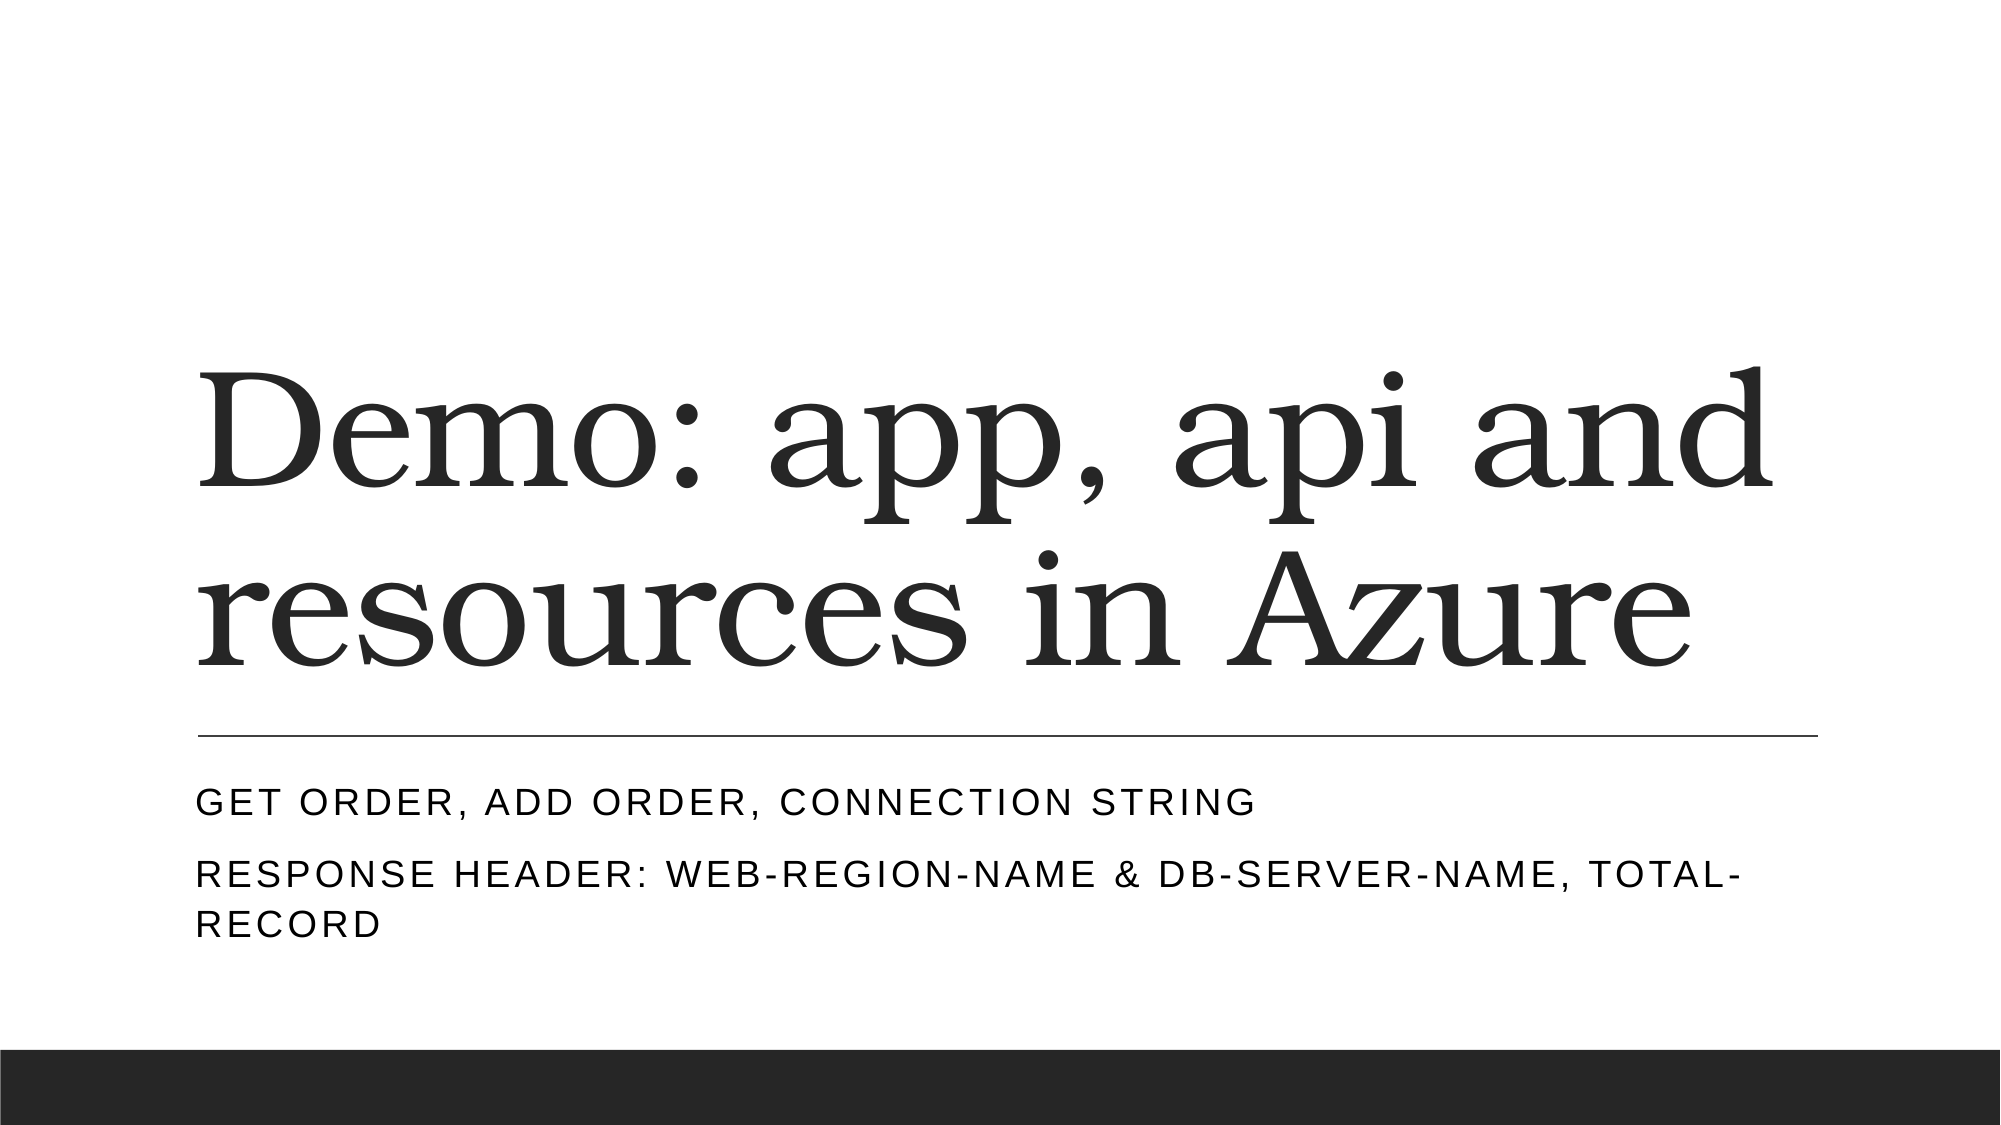

# Demo: app, api and resources in Azure
Get Order, Add Order, Connection String
Response Header: Web-REGION-NAME & DB-Server-NAME, TOTAL-RECORD